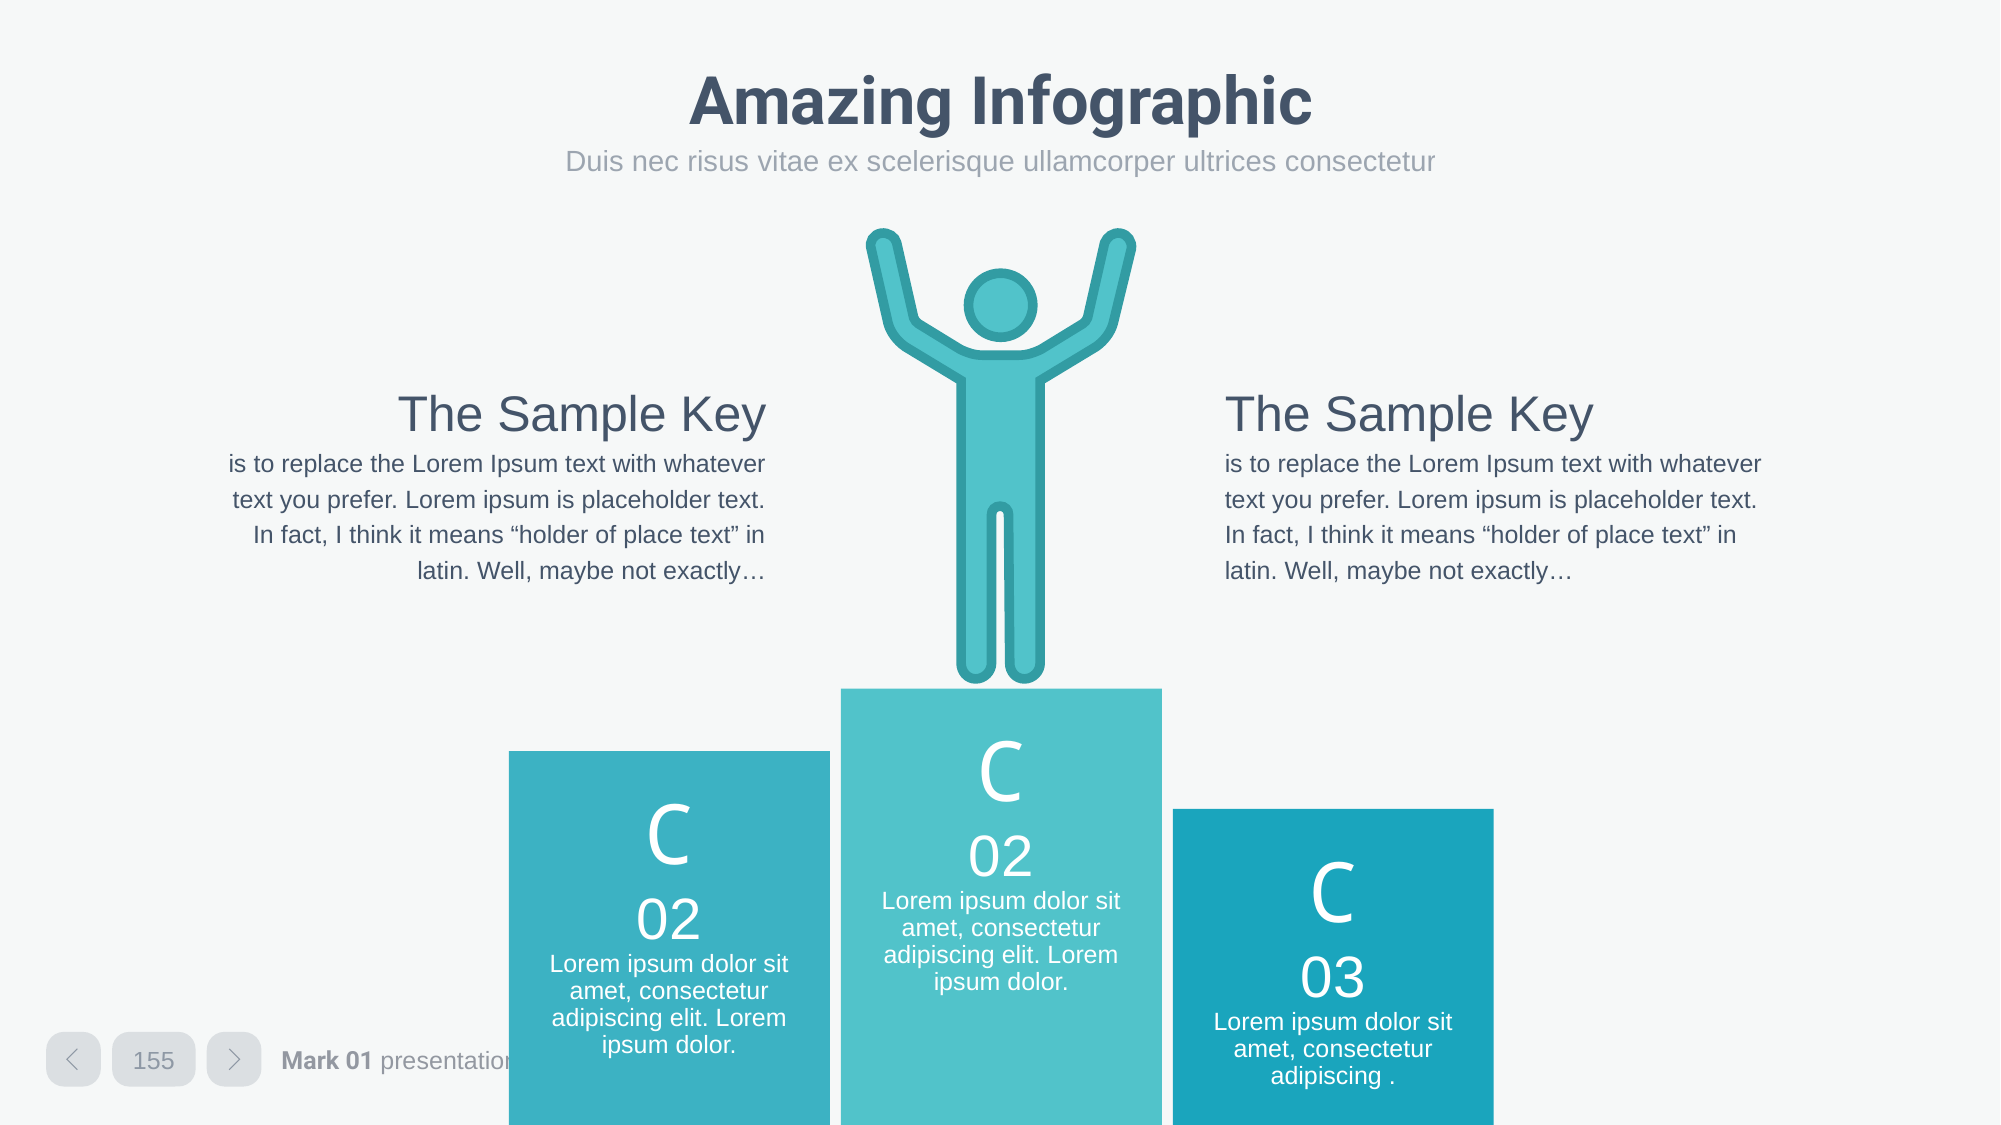

# Amazing Infographic
Duis nec risus vitae ex scelerisque ullamcorper ultrices consectetur

The Sample Key
is to replace the Lorem Ipsum text with whatever text you prefer. Lorem ipsum is placeholder text. In fact, I think it means “holder of place text” in latin. Well, maybe not exactly…
The Sample Key
is to replace the Lorem Ipsum text with whatever text you prefer. Lorem ipsum is placeholder text. In fact, I think it means “holder of place text” in latin. Well, maybe not exactly…
C
02
Lorem ipsum dolor sit amet, consectetur adipiscing elit. Lorem ipsum dolor.
C
02
Lorem ipsum dolor sit amet, consectetur adipiscing elit. Lorem ipsum dolor.
C
03
Lorem ipsum dolor sit amet, consectetur adipiscing .